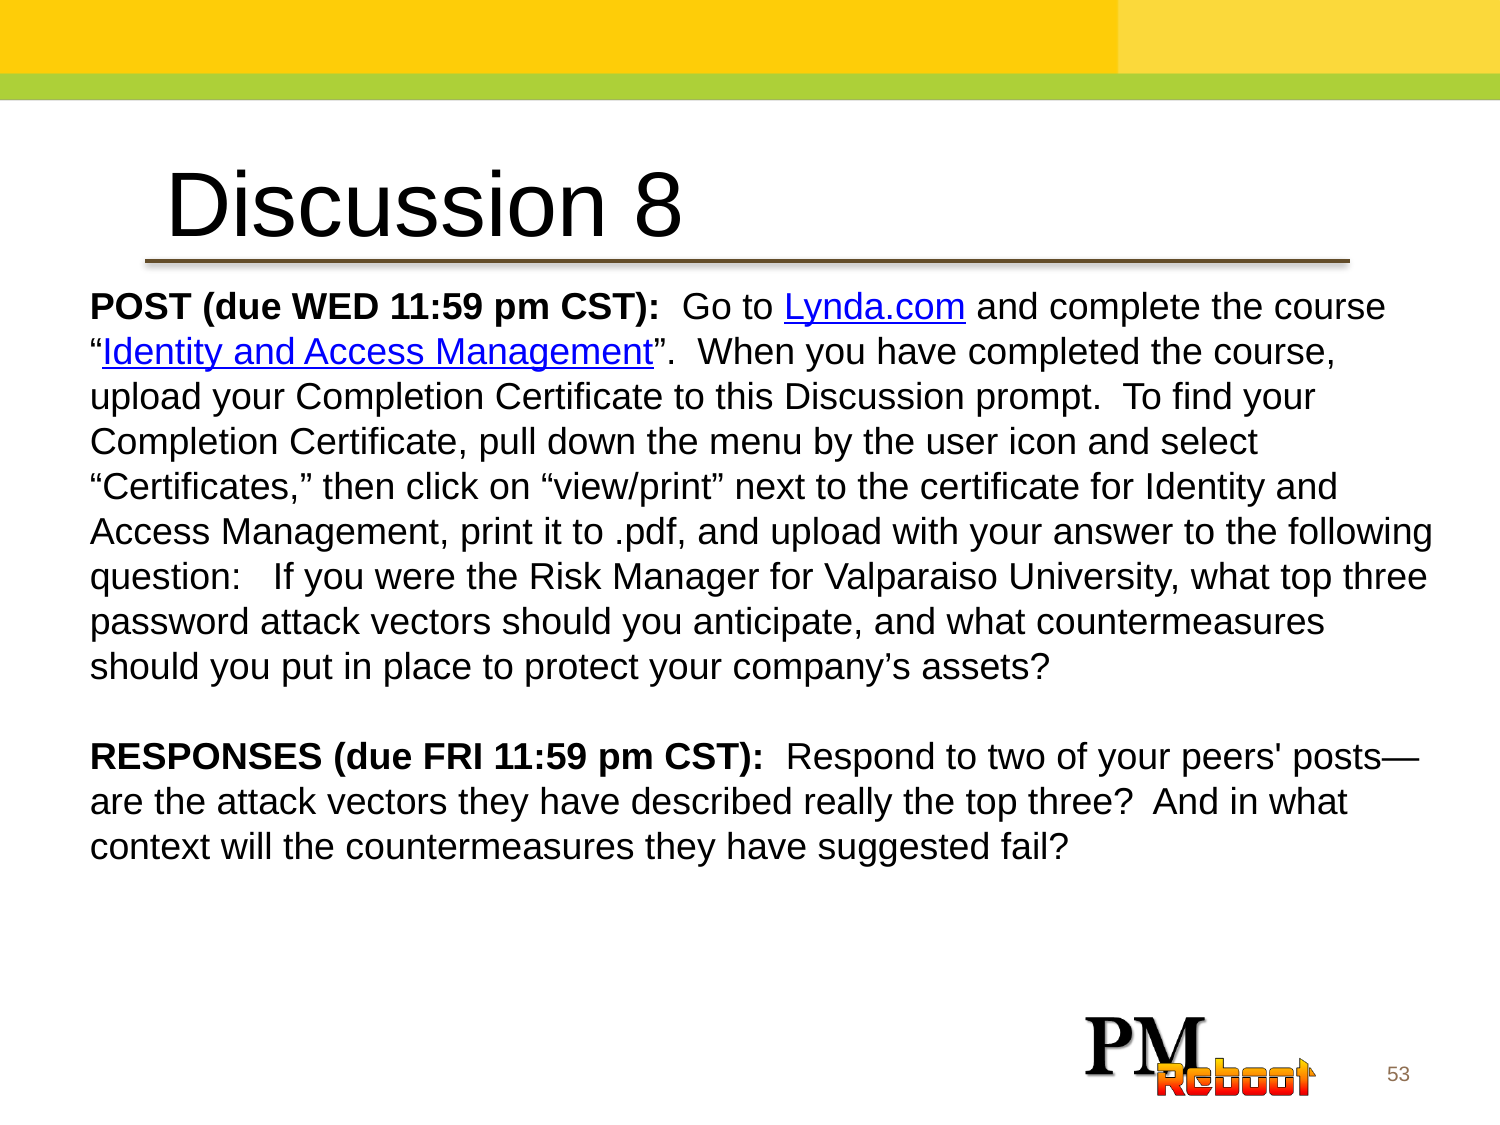

Discussion 8
POST (due WED 11:59 pm CST):  Go to Lynda.com and complete the course
“Identity and Access Management”.  When you have completed the course, upload your Completion Certificate to this Discussion prompt.  To find your Completion Certificate, pull down the menu by the user icon and select “Certificates,” then click on “view/print” next to the certificate for Identity and Access Management, print it to .pdf, and upload with your answer to the following question:   If you were the Risk Manager for Valparaiso University, what top three password attack vectors should you anticipate, and what countermeasures should you put in place to protect your company’s assets?

RESPONSES (due FRI 11:59 pm CST):  Respond to two of your peers' posts—are the attack vectors they have described really the top three?  And in what context will the countermeasures they have suggested fail?
53